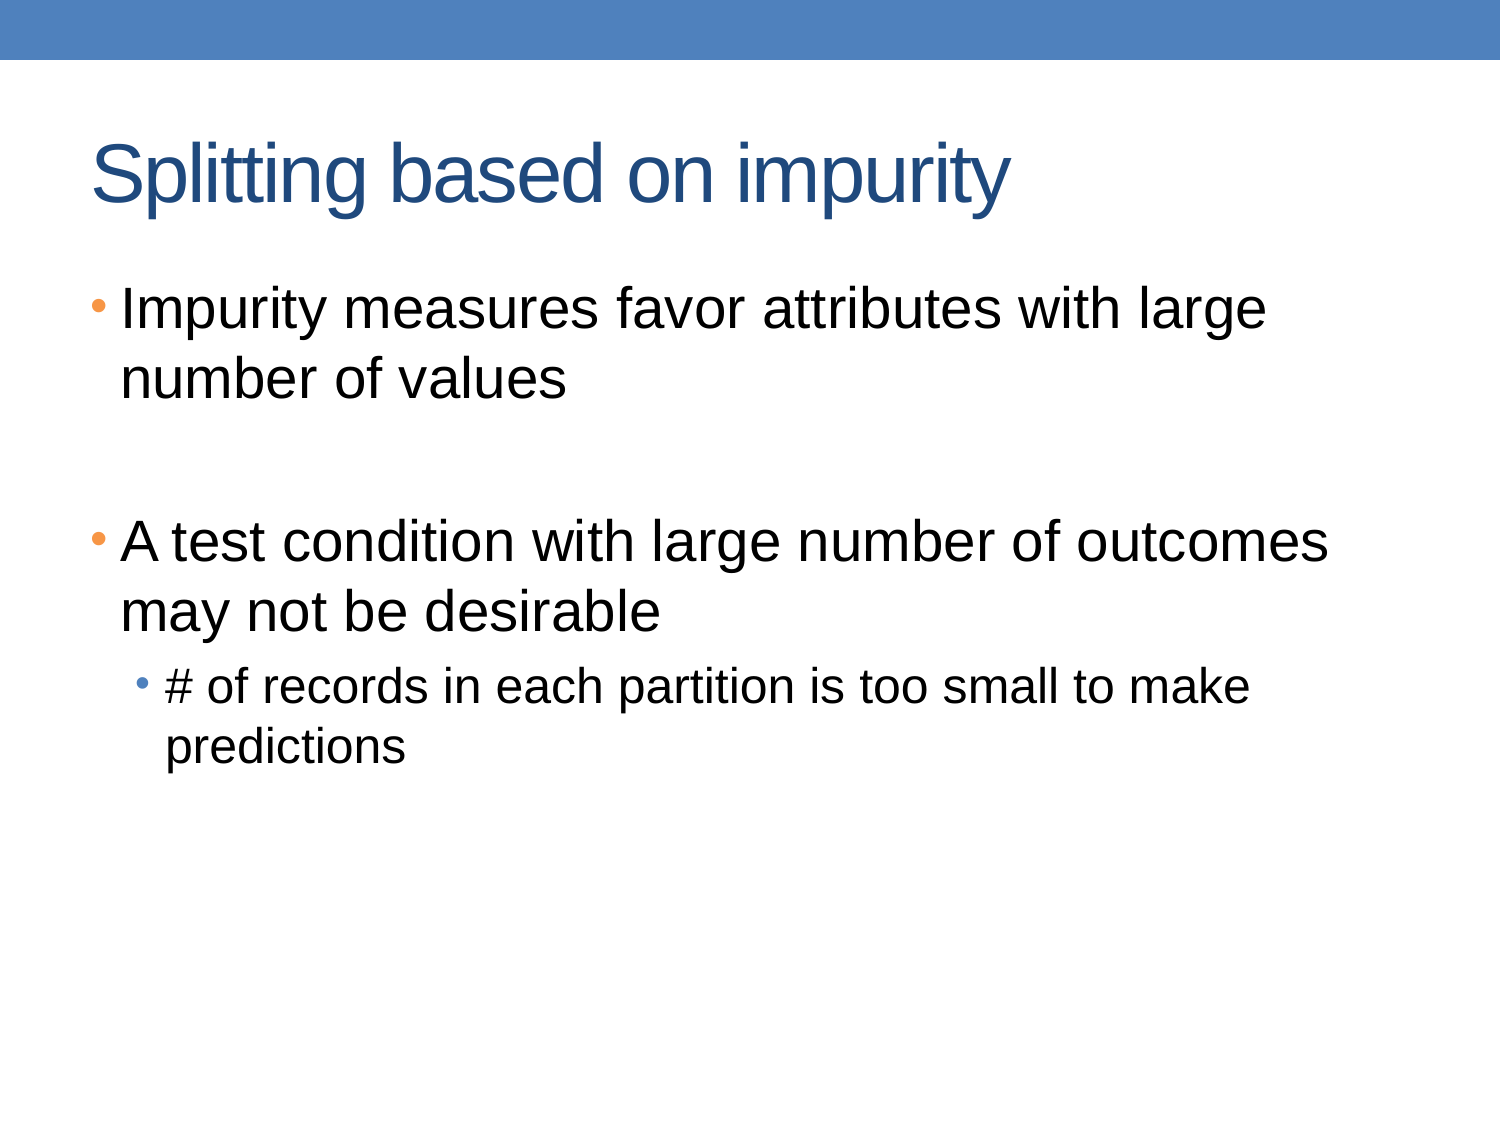

# Splitting based on impurity
Impurity measures favor attributes with large number of values

A test condition with large number of outcomes may not be desirable
# of records in each partition is too small to make predictions